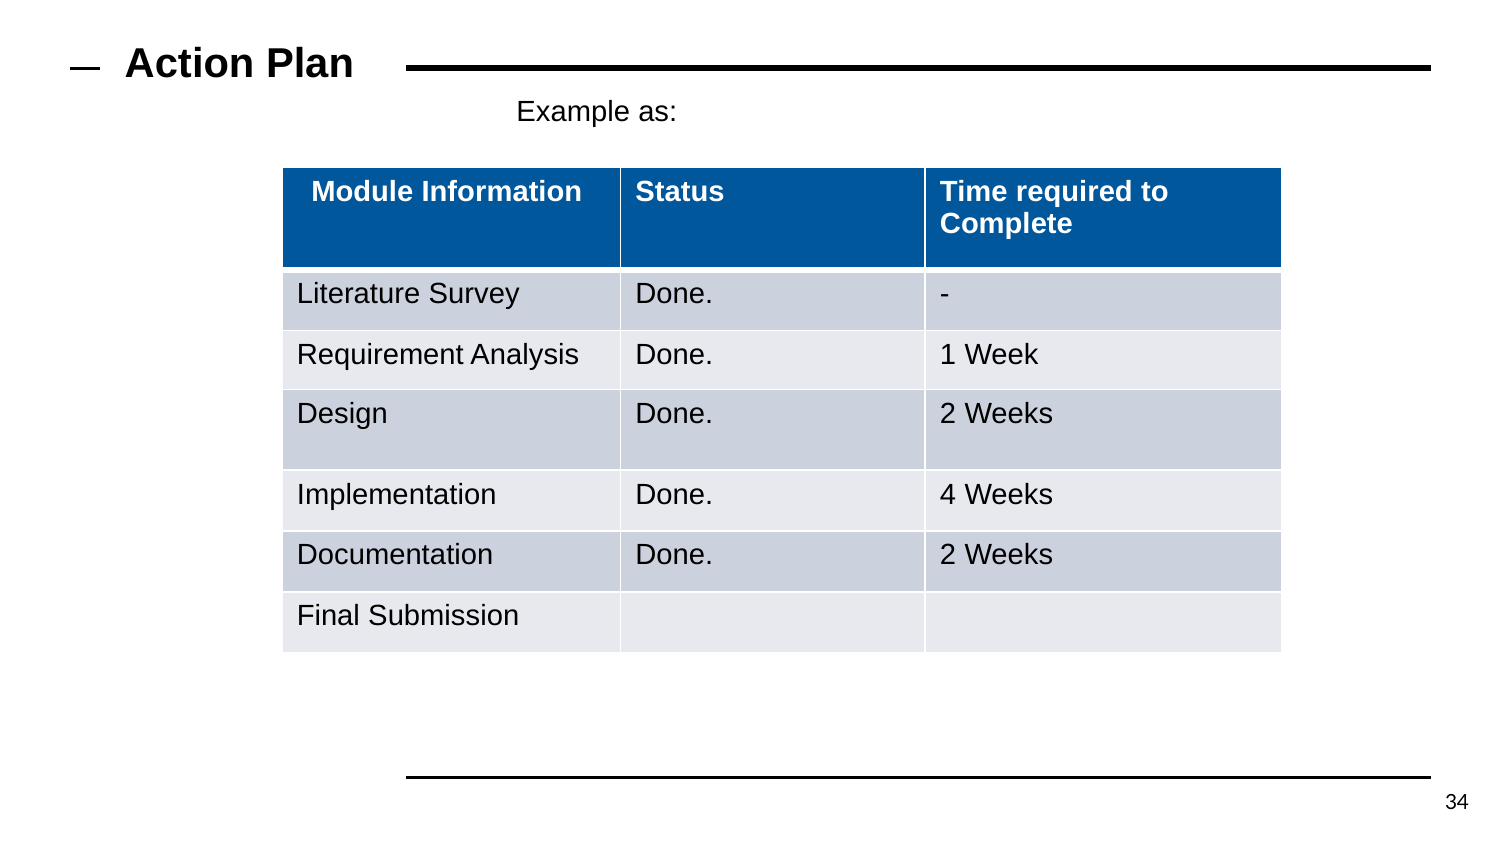

# Action Plan
Example as:
| Module Information | Status | Time required to Complete |
| --- | --- | --- |
| Literature Survey | Done. | - |
| Requirement Analysis | Done. | 1 Week |
| Design | Done. | 2 Weeks |
| Implementation | Done. | 4 Weeks |
| Documentation | Done. | 2 Weeks |
| Final Submission |  |  |
34